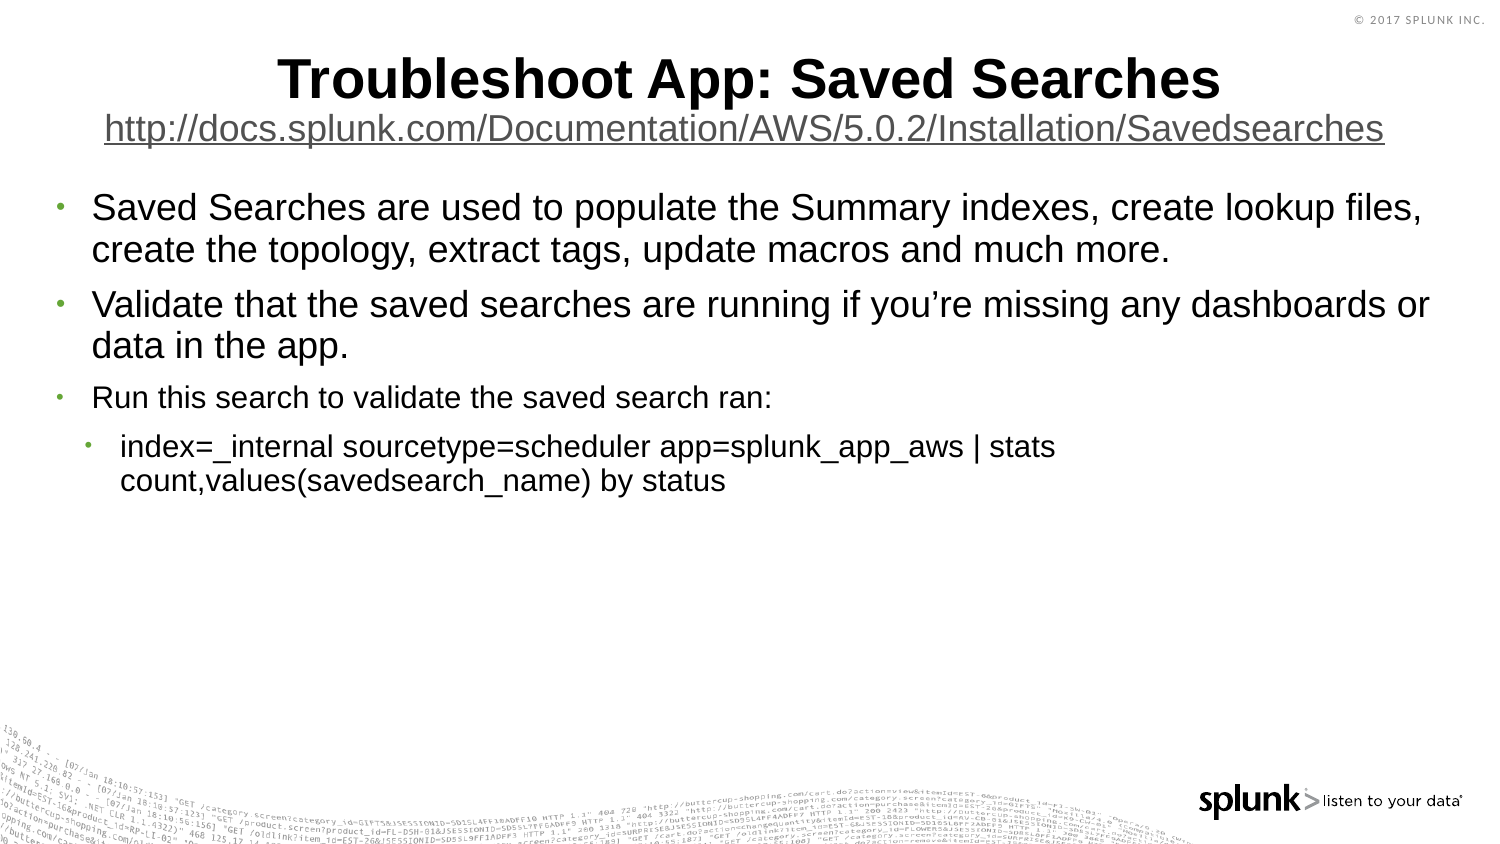

# Troubleshoot App: Saved Searches
http://docs.splunk.com/Documentation/AWS/5.0.2/Installation/Savedsearches
Saved Searches are used to populate the Summary indexes, create lookup files, create the topology, extract tags, update macros and much more.
Validate that the saved searches are running if you’re missing any dashboards or data in the app.
Run this search to validate the saved search ran:
index=_internal sourcetype=scheduler app=splunk_app_aws | stats count,values(savedsearch_name) by status